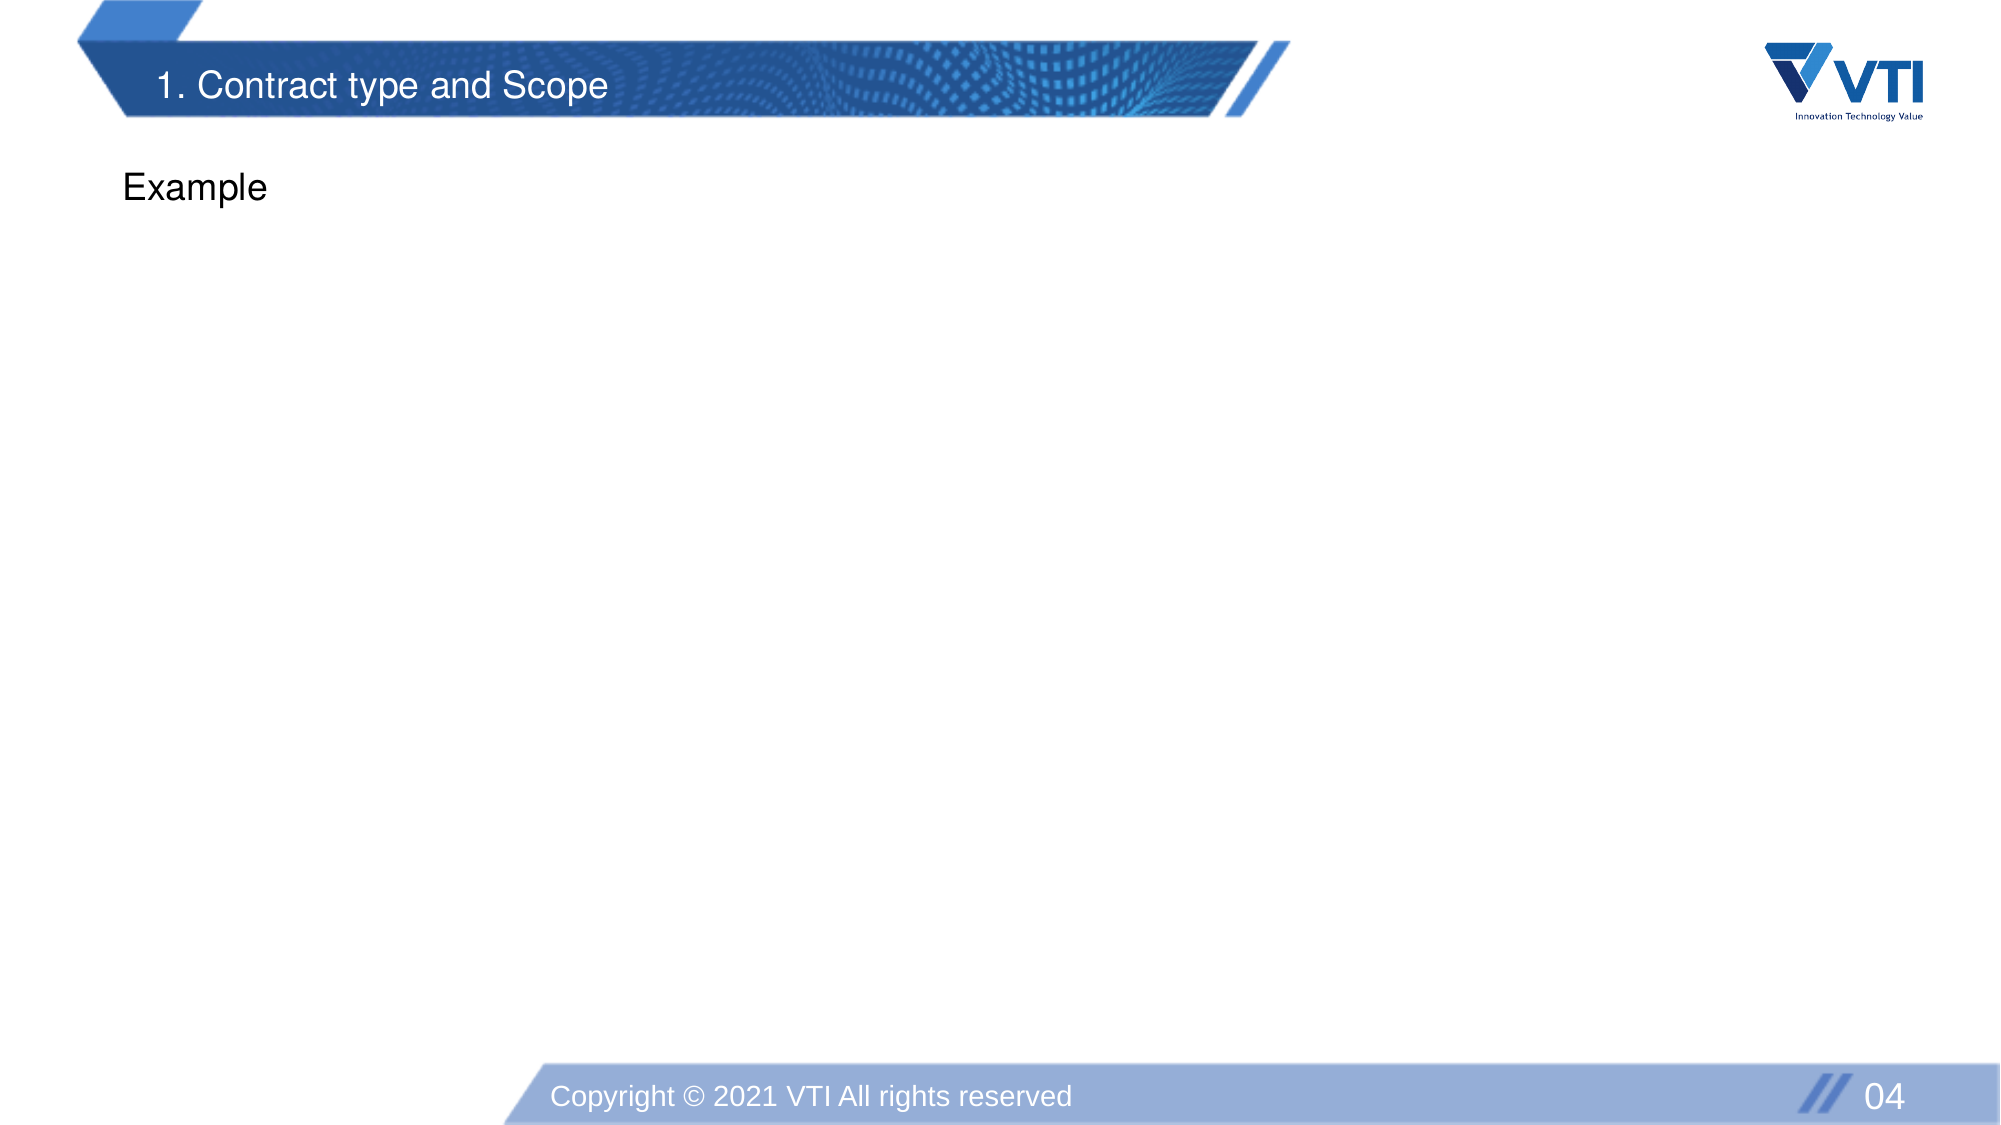

1. Contract type and Scope
Example
04
Copyright © 2021 VTI All rights reserved